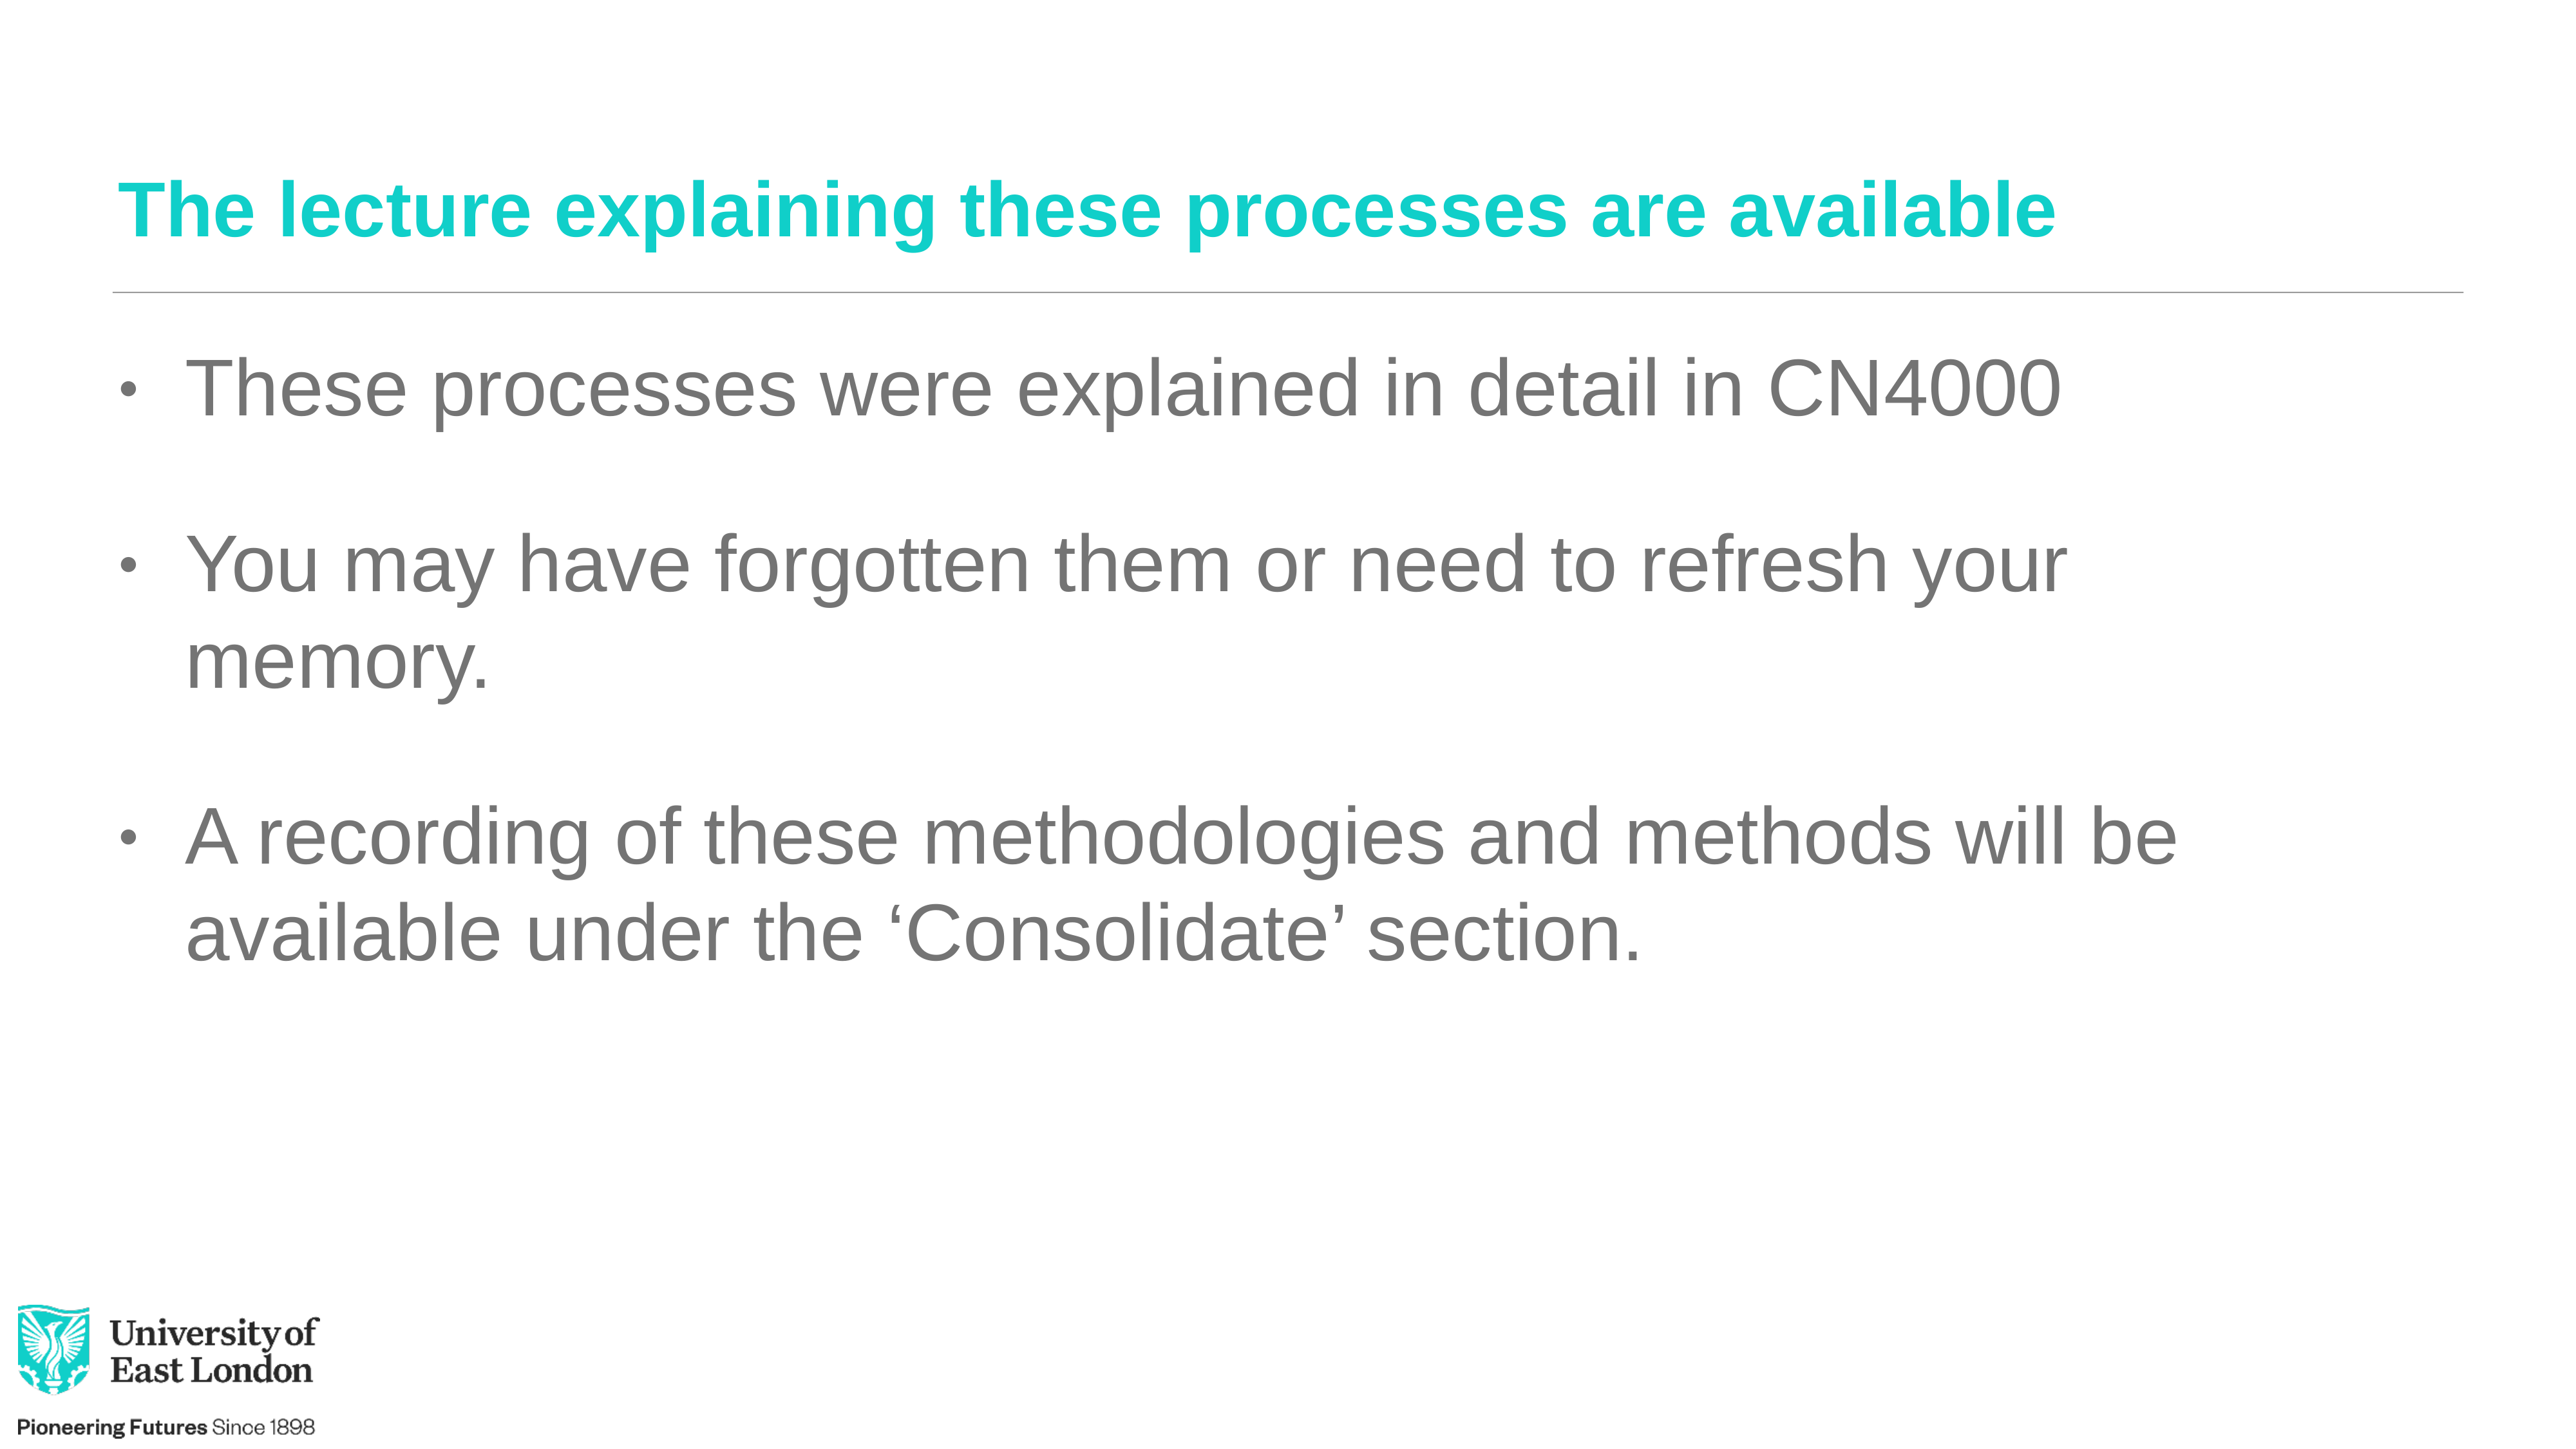

# The lecture explaining these processes are available
These processes were explained in detail in CN4000
You may have forgotten them or need to refresh your memory.
A recording of these methodologies and methods will be available under the ‘Consolidate’ section.